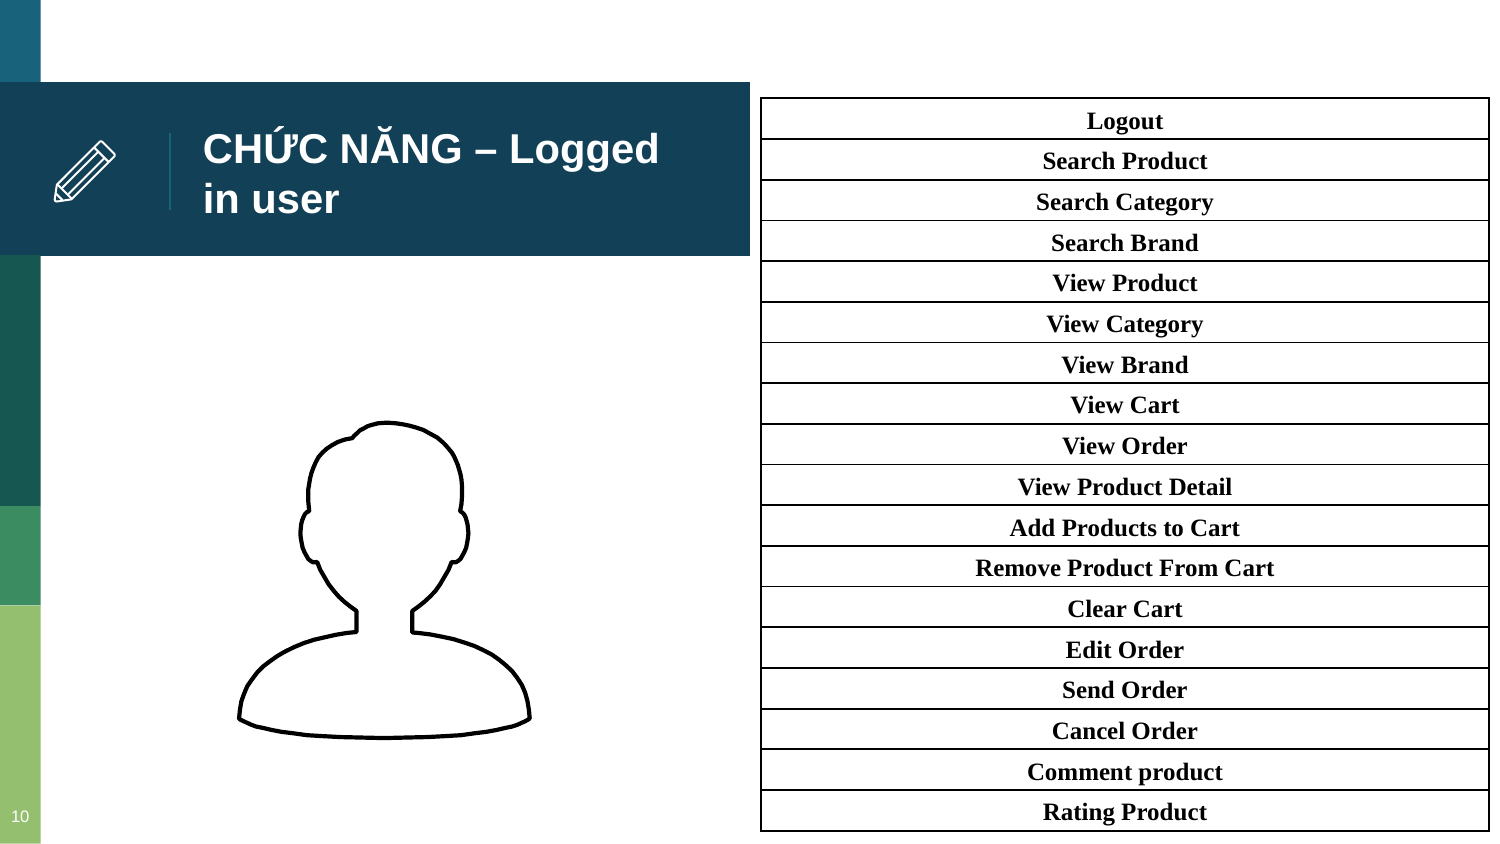

# CHỨC NĂNG – Logged in user
| Logout |
| --- |
| Search Product |
| Search Category |
| Search Brand |
| View Product |
| View Category |
| View Brand |
| View Cart |
| View Order |
| View Product Detail |
| Add Products to Cart |
| Remove Product From Cart |
| Clear Cart |
| Edit Order |
| Send Order |
| Cancel Order |
| Comment product |
| Rating Product |

10